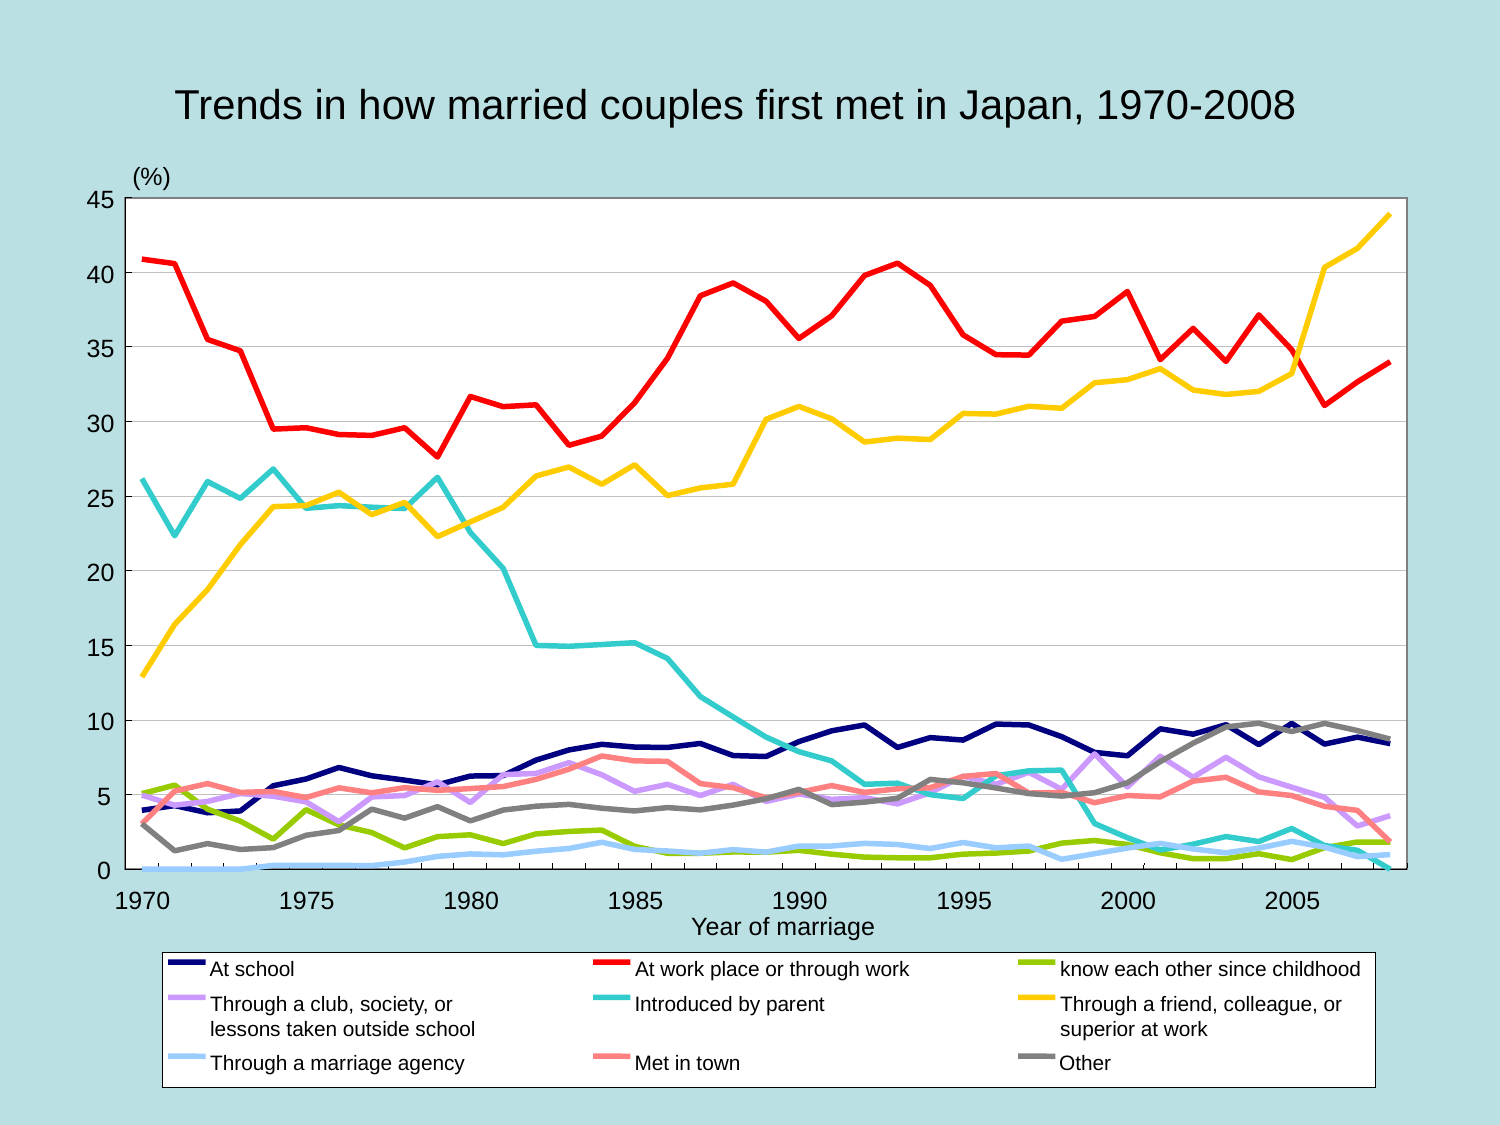

Trends in how married couples first met in Japan, 1970-2008

(%)
45

40

35

30

25

20

15

10

5

0

1970
1975
1980
1985
1990
1995
2000
2005
Year of marriage

At school
At work place or through work
know each other since childhood

Introduced by parent
Through a club, society, or
lessons taken outside school
Through a friend, colleague, or
superior at work

Through a marriage agency
Met in town
Other